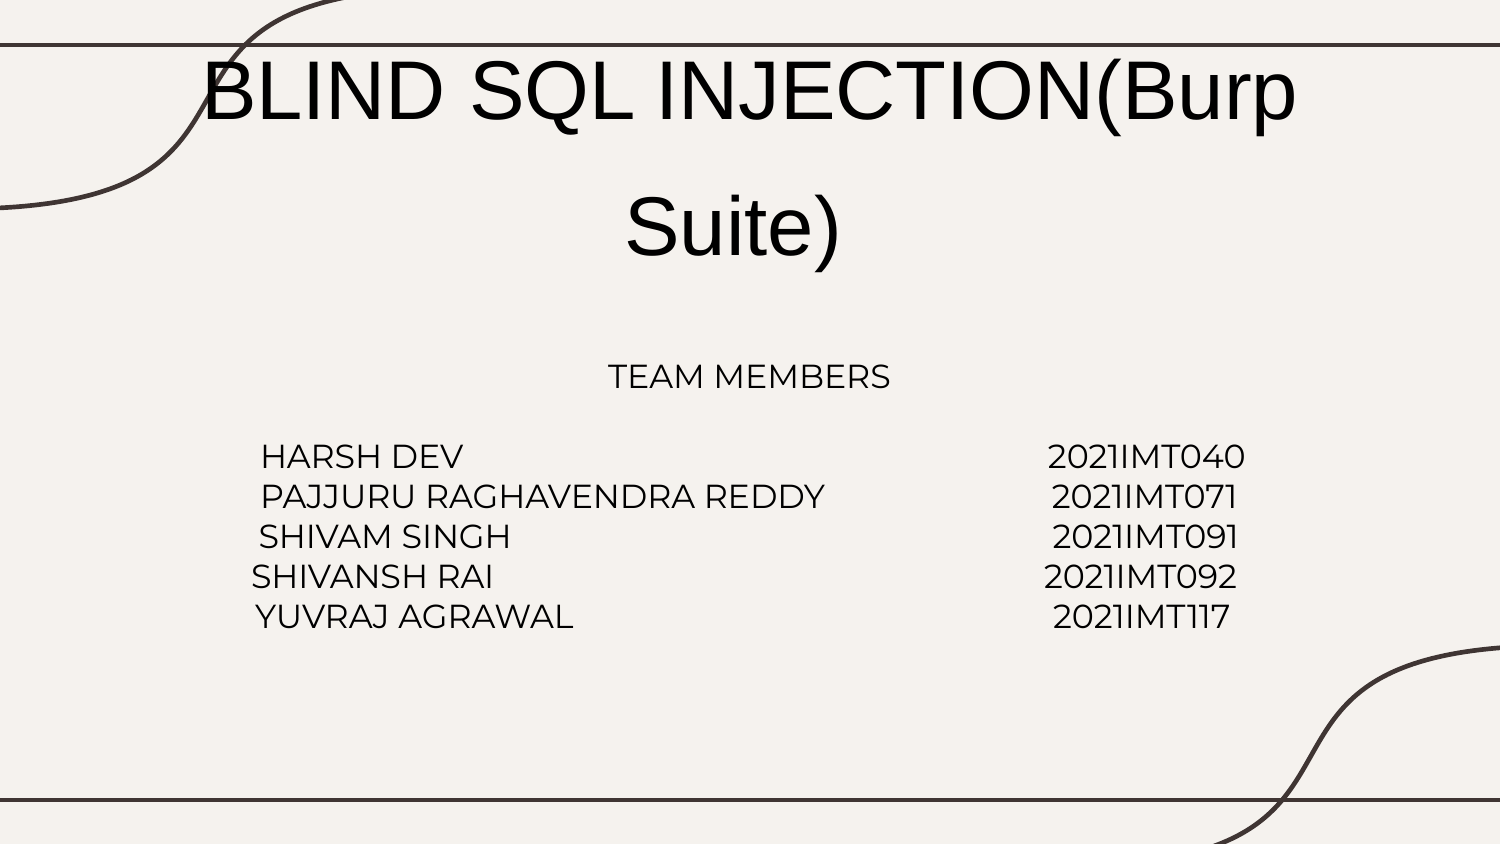

# BLIND SQL INJECTION(Burp Suite)
TEAM MEMBERS
 HARSH DEV                                                                   2021IMT040
PAJJURU RAGHAVENDRA REDDY                          2021IMT071
SHIVAM SINGH                                                              2021IMT091
SHIVANSH RAI                                                               2021IMT092
        YUVRAJ AGRAWAL                                                       2021IMT117